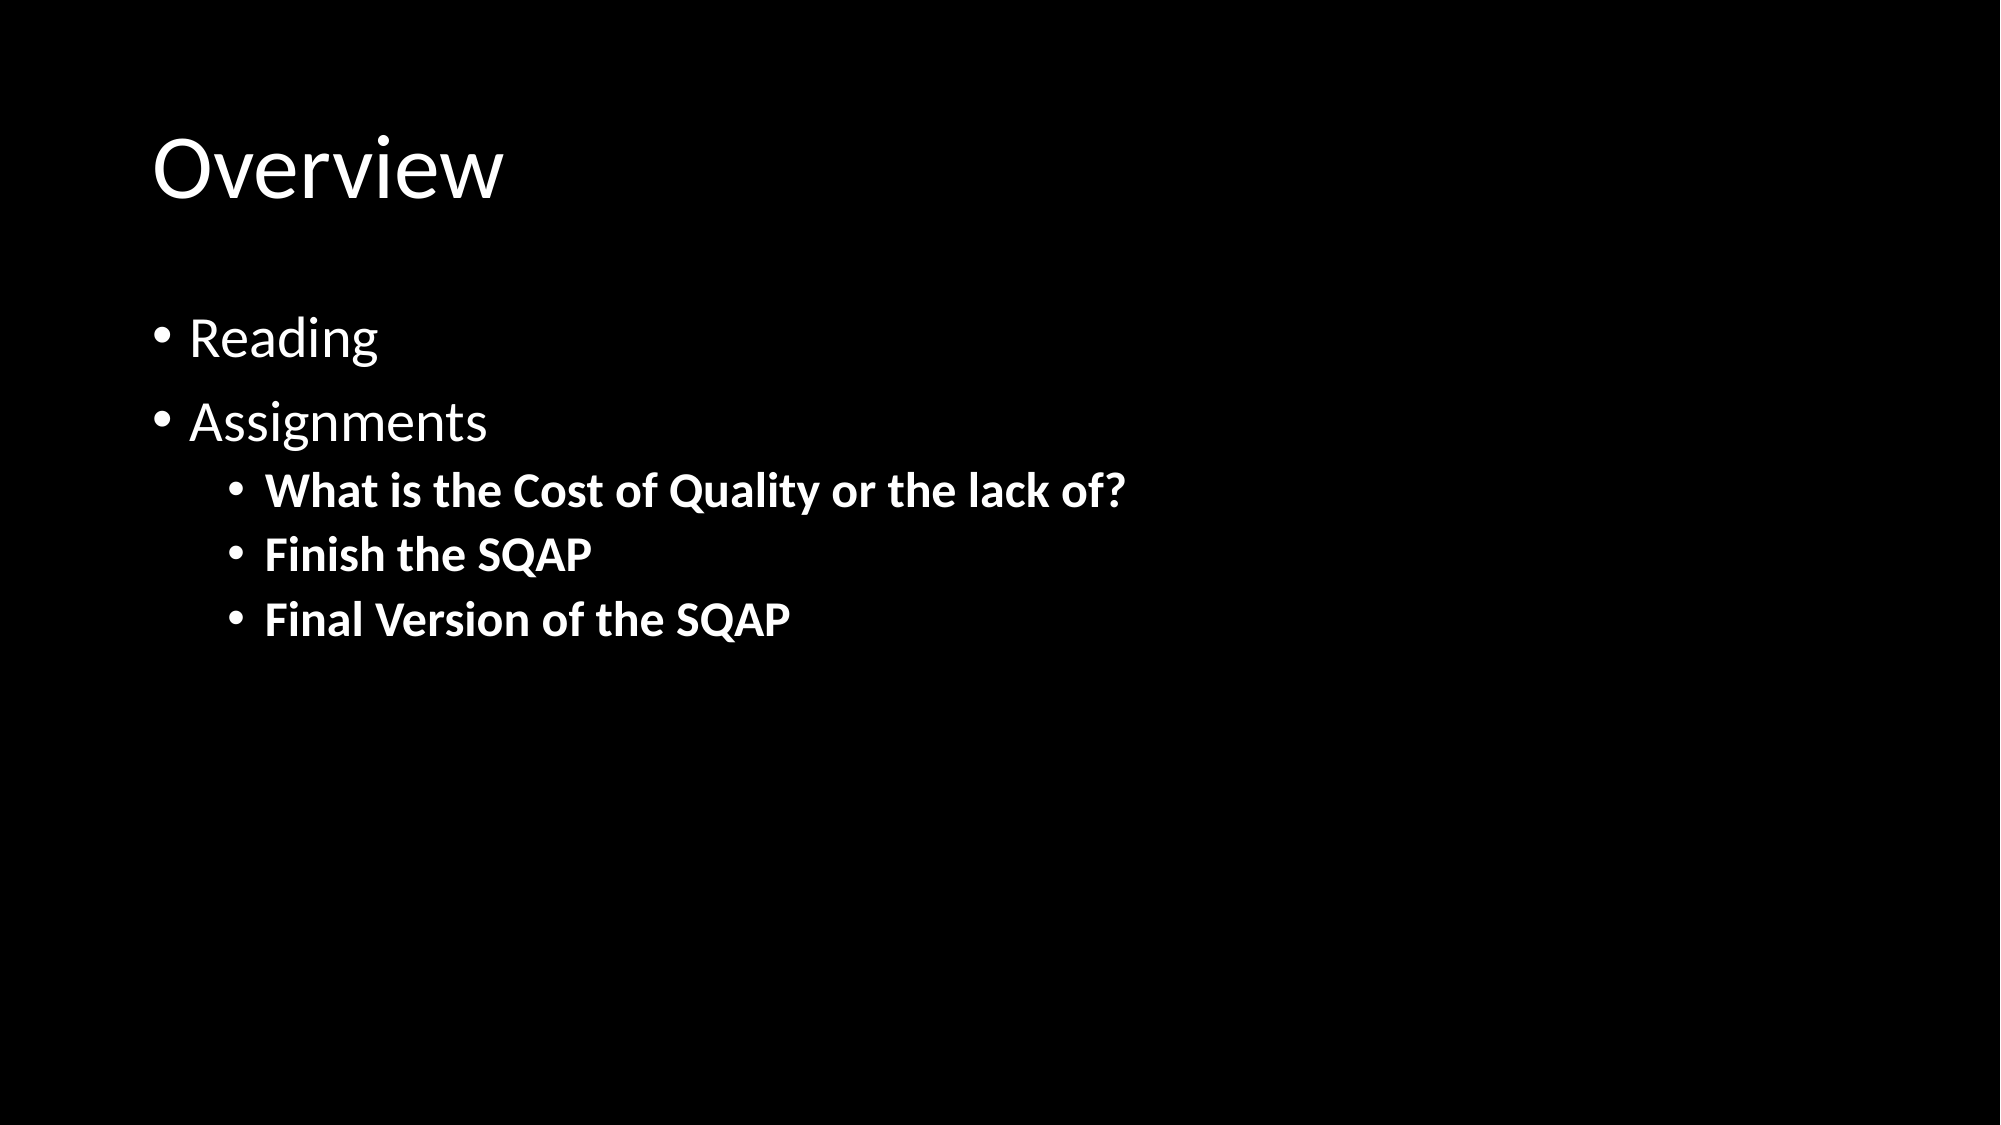

# Overview
Reading
Assignments
What is the Cost of Quality or the lack of?
Finish the SQAP
Final Version of the SQAP